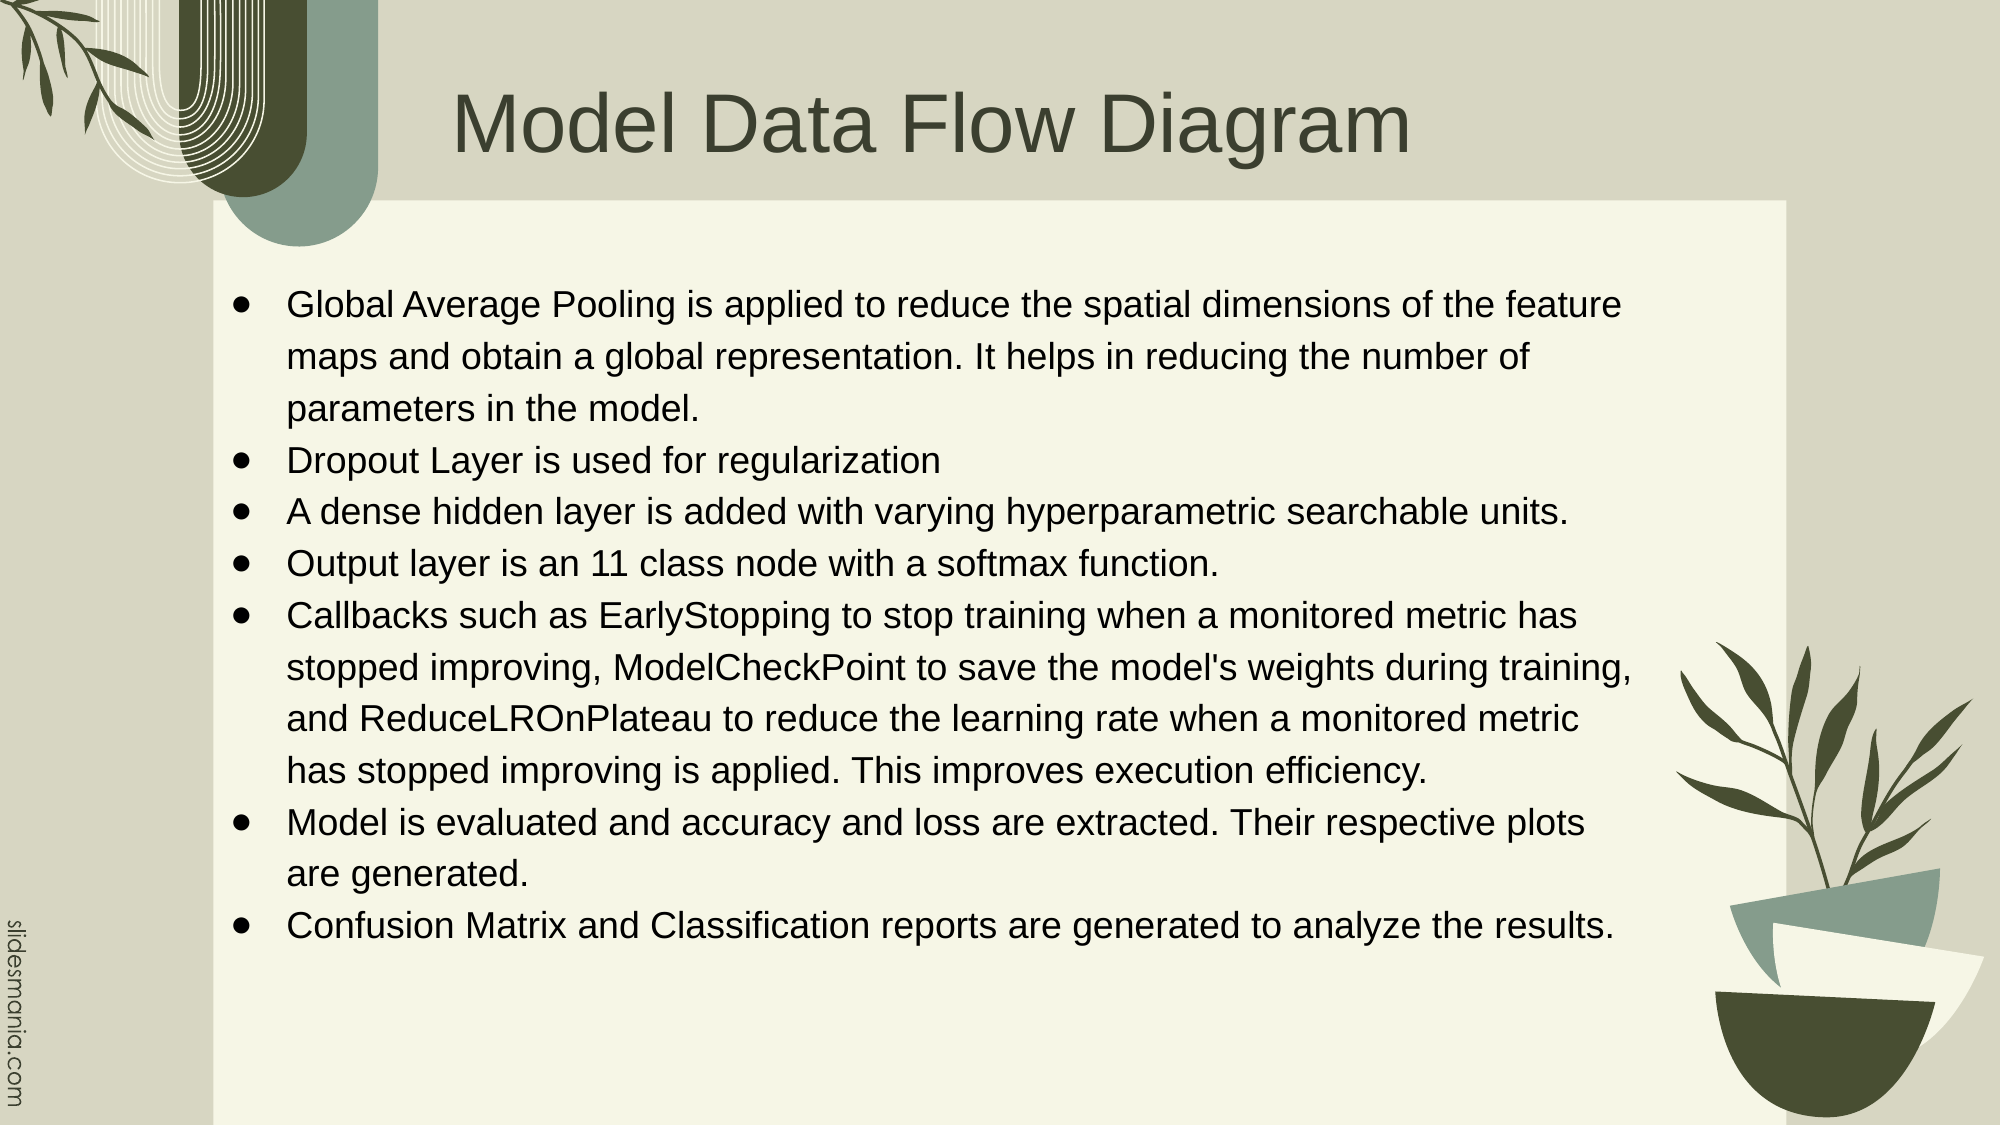

# Model Data Flow Diagram
Global Average Pooling is applied to reduce the spatial dimensions of the feature maps and obtain a global representation. It helps in reducing the number of parameters in the model.
Dropout Layer is used for regularization
A dense hidden layer is added with varying hyperparametric searchable units.
Output layer is an 11 class node with a softmax function.
Callbacks such as EarlyStopping to stop training when a monitored metric has stopped improving, ModelCheckPoint to save the model's weights during training, and ReduceLROnPlateau to reduce the learning rate when a monitored metric has stopped improving is applied. This improves execution efficiency.
Model is evaluated and accuracy and loss are extracted. Their respective plots are generated.
Confusion Matrix and Classification reports are generated to analyze the results.